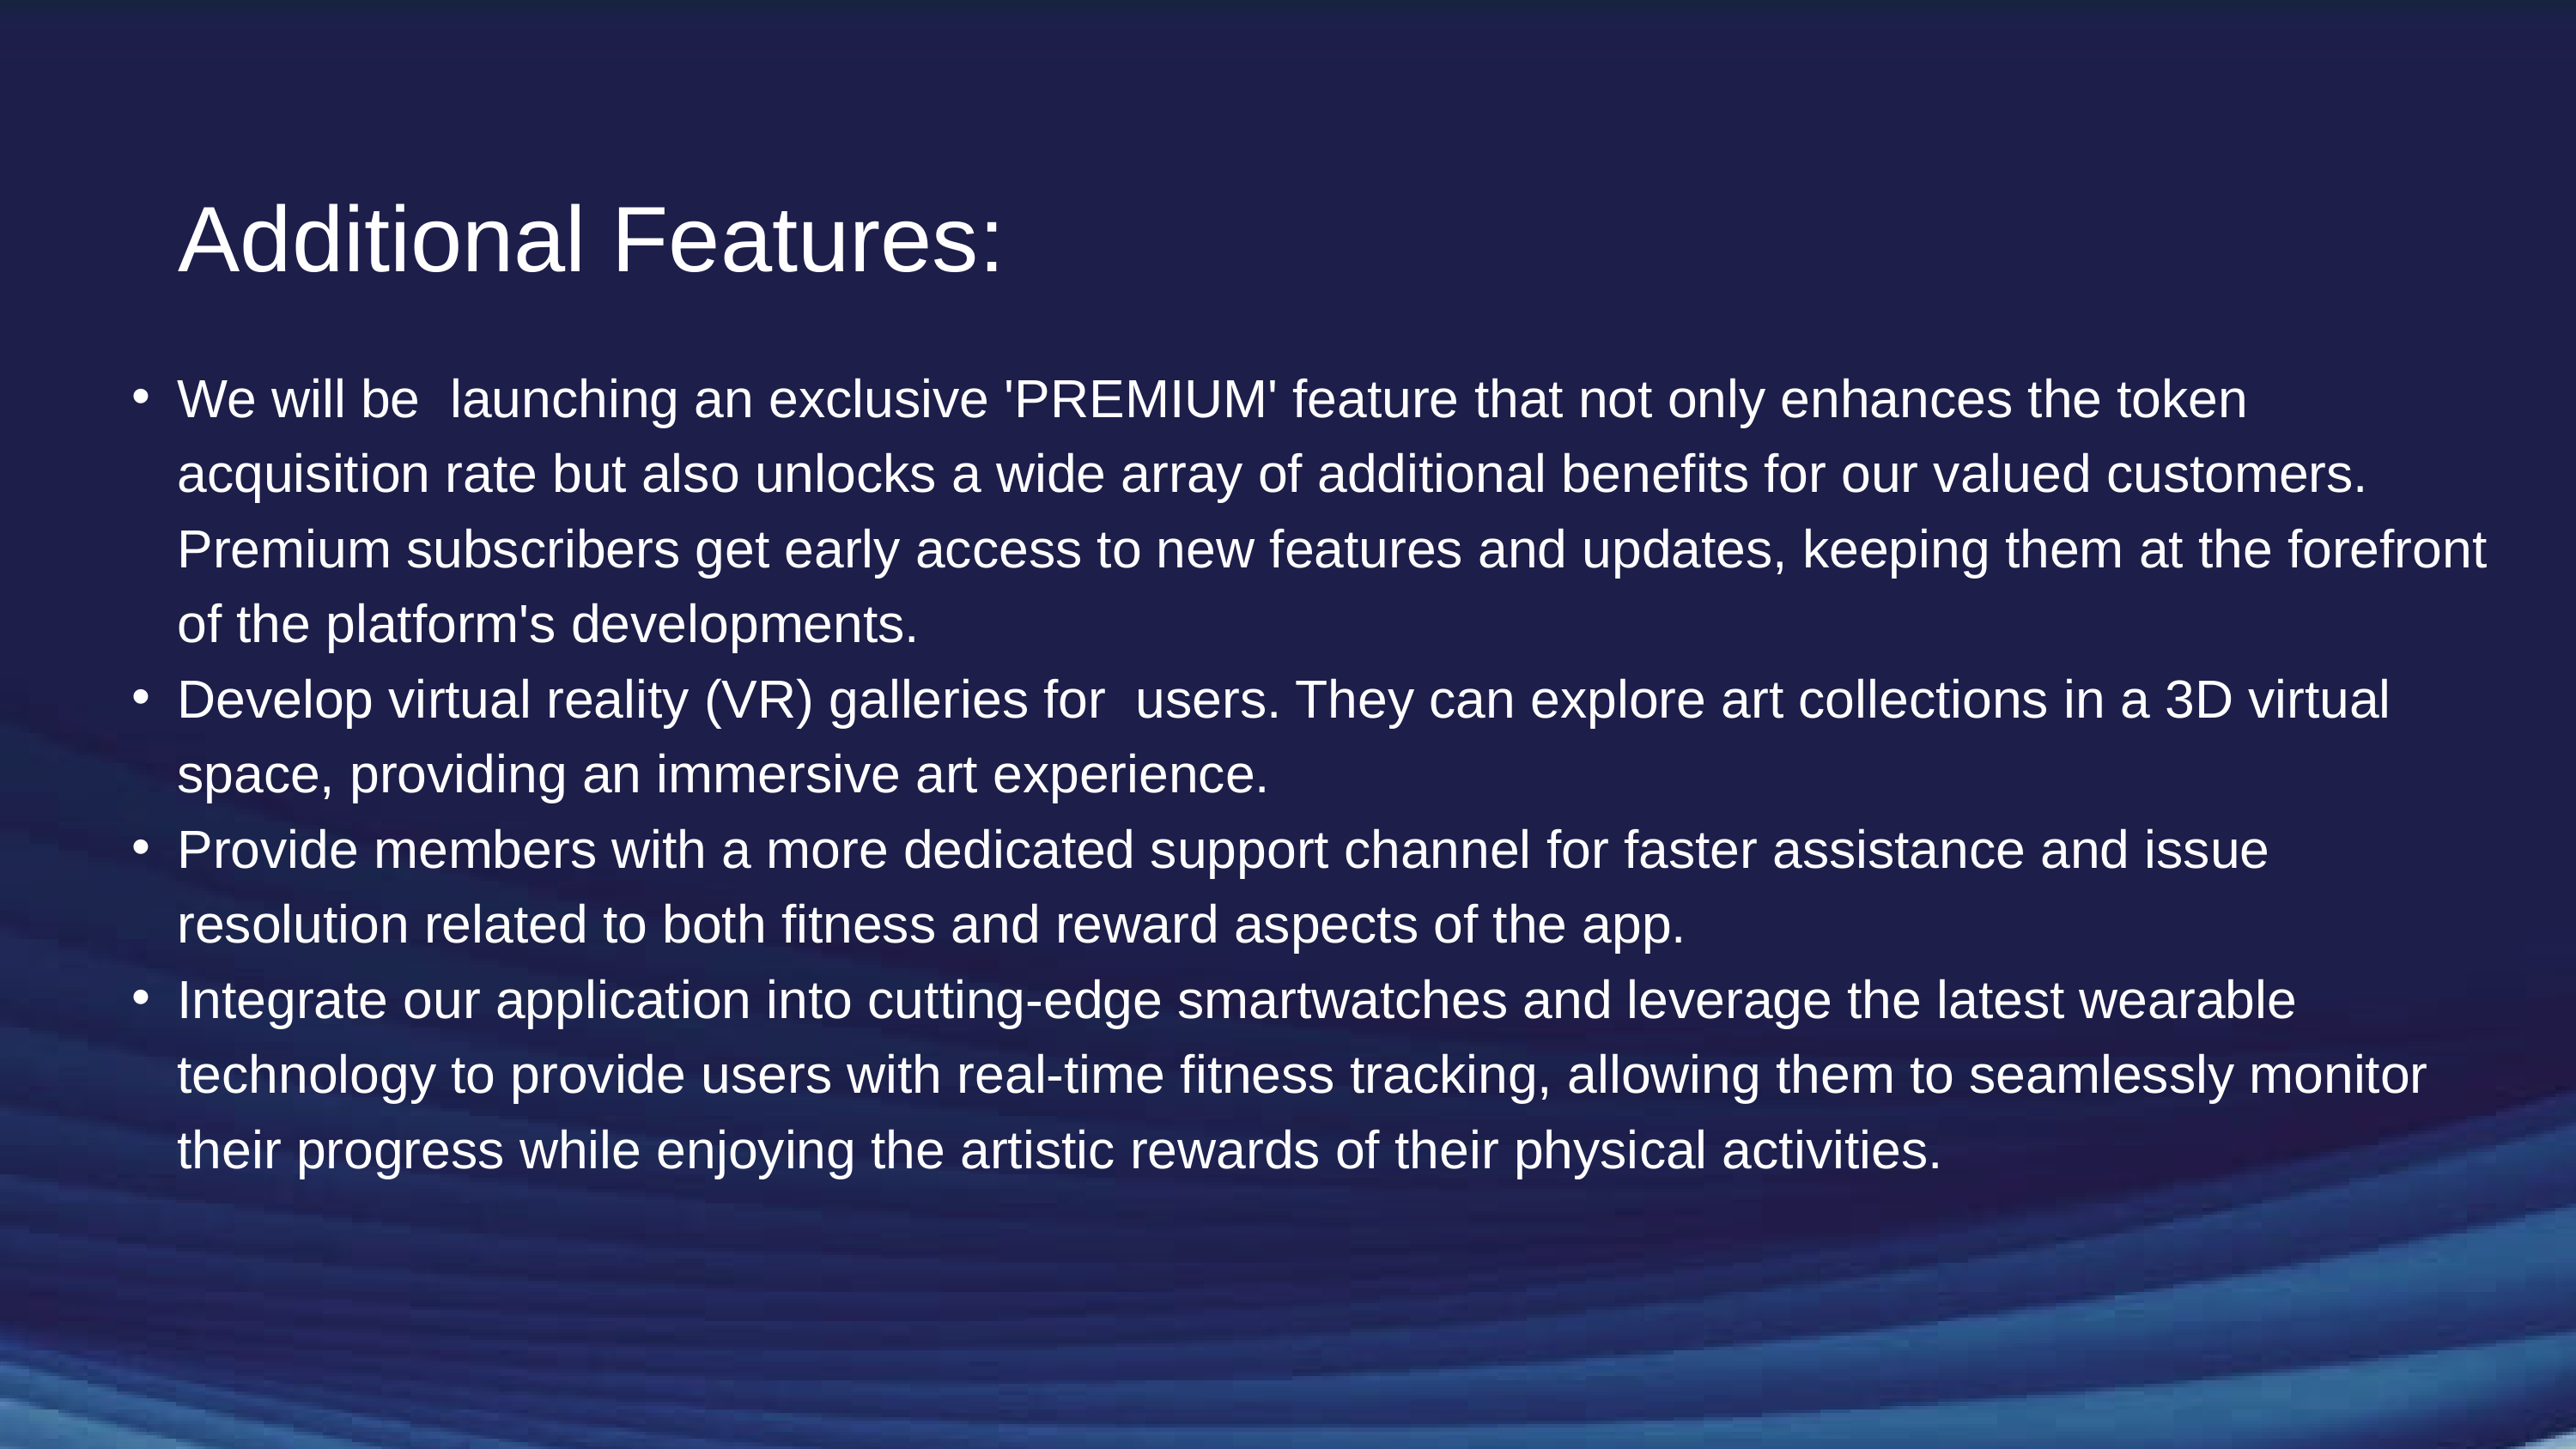

Additional Features:
We will be  launching an exclusive 'PREMIUM' feature that not only enhances the token acquisition rate but also unlocks a wide array of additional benefits for our valued customers. Premium subscribers get early access to new features and updates, keeping them at the forefront of the platform's developments.
Develop virtual reality (VR) galleries for  users. They can explore art collections in a 3D virtual space, providing an immersive art experience.
Provide members with a more dedicated support channel for faster assistance and issue resolution related to both fitness and reward aspects of the app.
Integrate our application into cutting-edge smartwatches and leverage the latest wearable technology to provide users with real-time fitness tracking, allowing them to seamlessly monitor their progress while enjoying the artistic rewards of their physical activities.